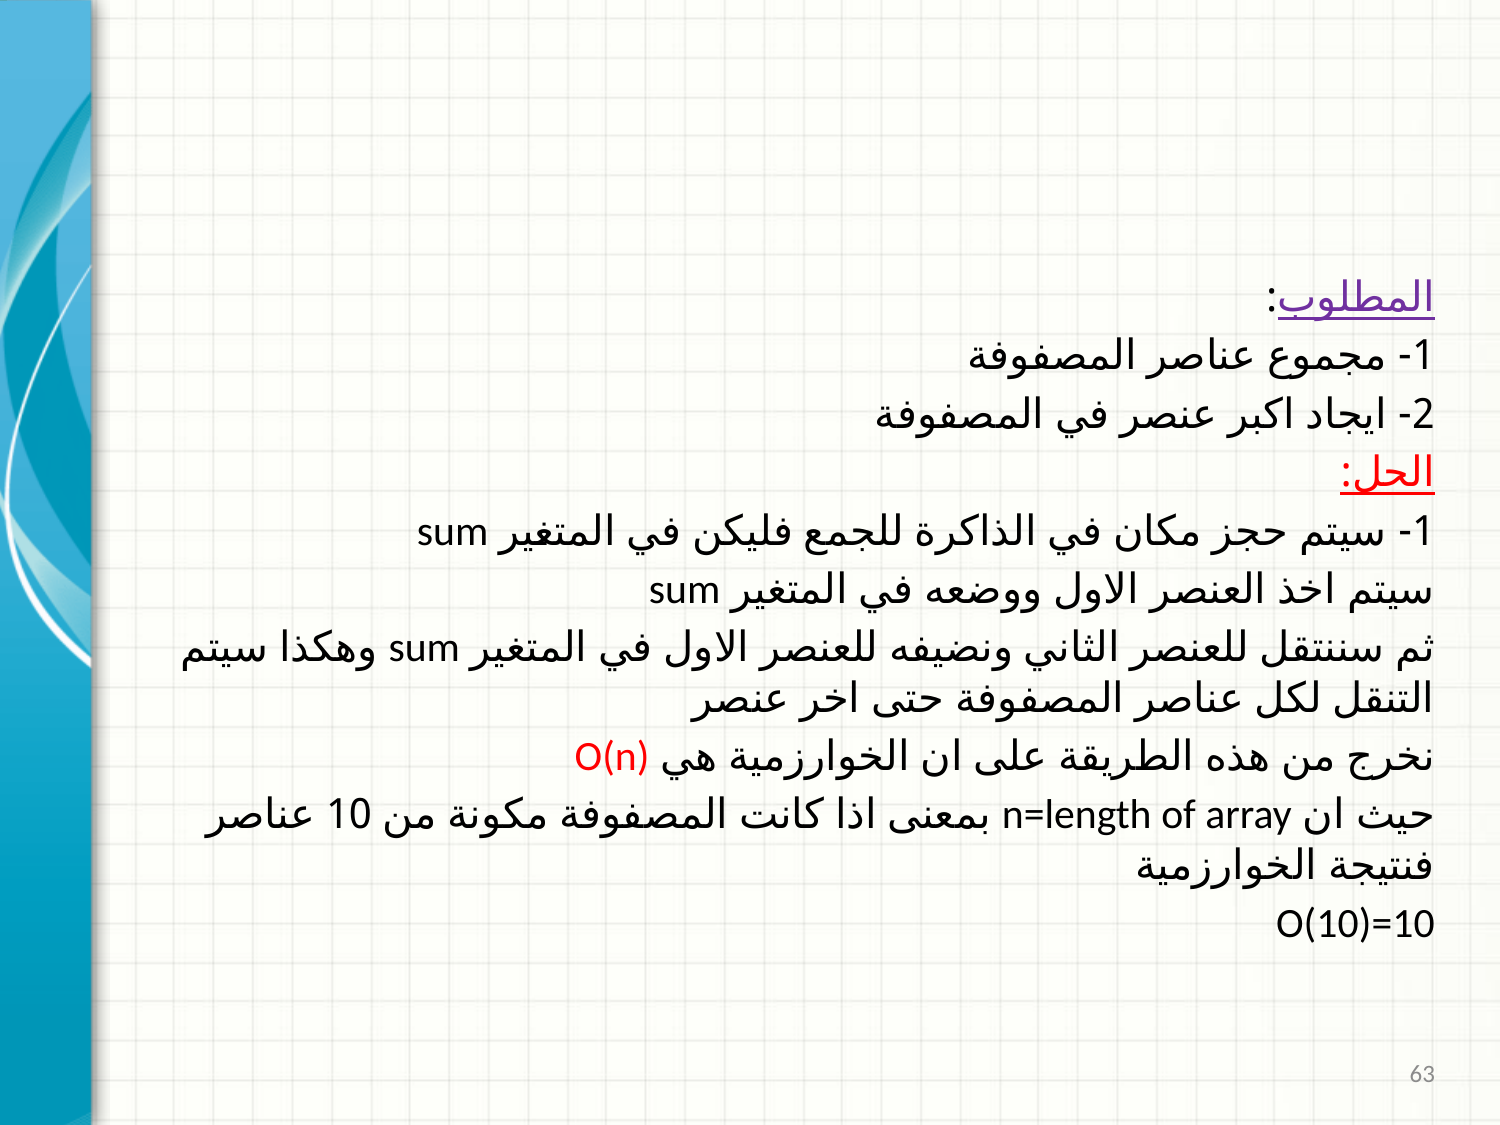

#
المطلوب:
1- مجموع عناصر المصفوفة
2- ايجاد اكبر عنصر في المصفوفة
الحل:
1- سيتم حجز مكان في الذاكرة للجمع فليكن في المتغير sum
سيتم اخذ العنصر الاول ووضعه في المتغير sum
ثم سننتقل للعنصر الثاني ونضيفه للعنصر الاول في المتغير sum وهكذا سيتم التنقل لكل عناصر المصفوفة حتى اخر عنصر
نخرج من هذه الطريقة على ان الخوارزمية هي O(n)
حيث ان n=length of array بمعنى اذا كانت المصفوفة مكونة من 10 عناصر فنتيجة الخوارزمية
O(10)=10

63